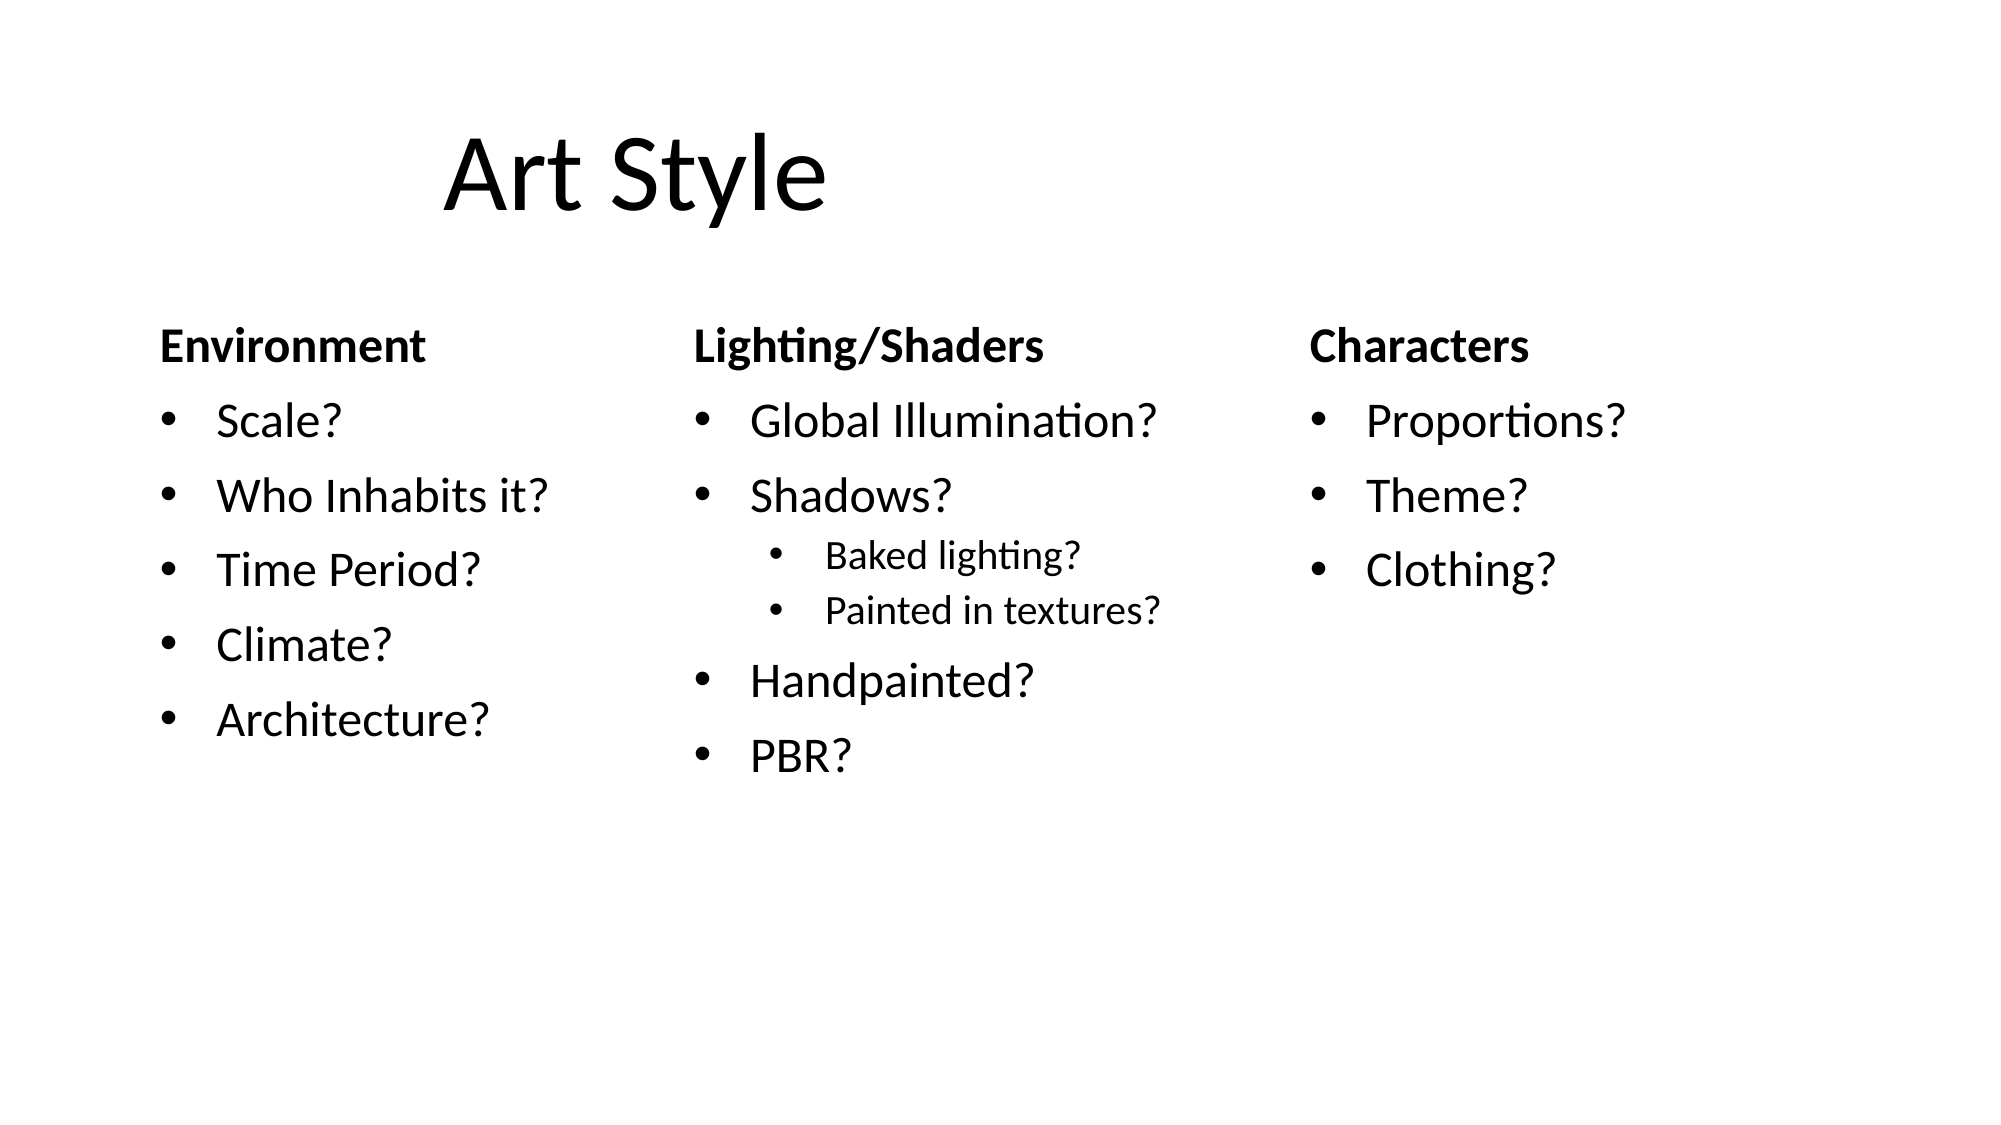

# Art Style
Environment
Scale?
Who Inhabits it?
Time Period?
Climate?
Architecture?

Lighting/Shaders
Global Illumination?
Shadows?
Baked lighting?
Painted in textures?
Handpainted?
PBR?

Characters
Proportions?
Theme?
Clothing?